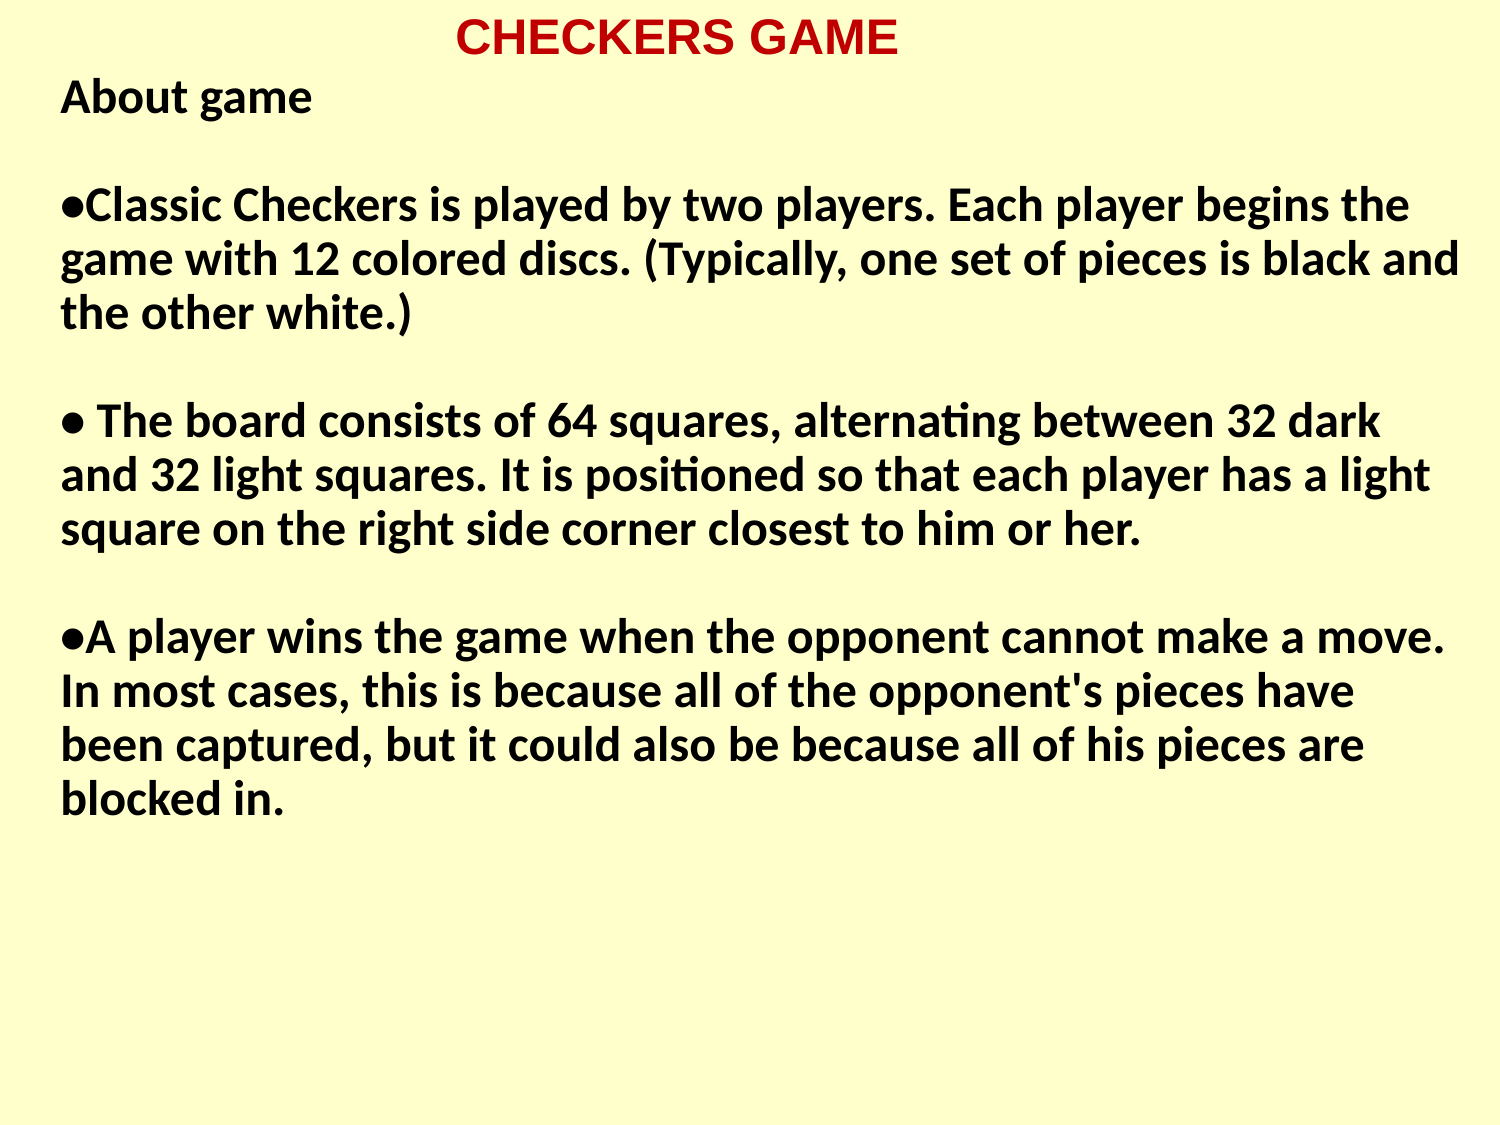

# CHECKERS GAME
About game

•Classic Checkers is played by two players. Each player begins the game with 12 colored discs. (Typically, one set of pieces is black and the other white.)

• The board consists of 64 squares, alternating between 32 dark and 32 light squares. It is positioned so that each player has a light square on the right side corner closest to him or her.

•A player wins the game when the opponent cannot make a move. In most cases, this is because all of the opponent's pieces have been captured, but it could also be because all of his pieces are blocked in.